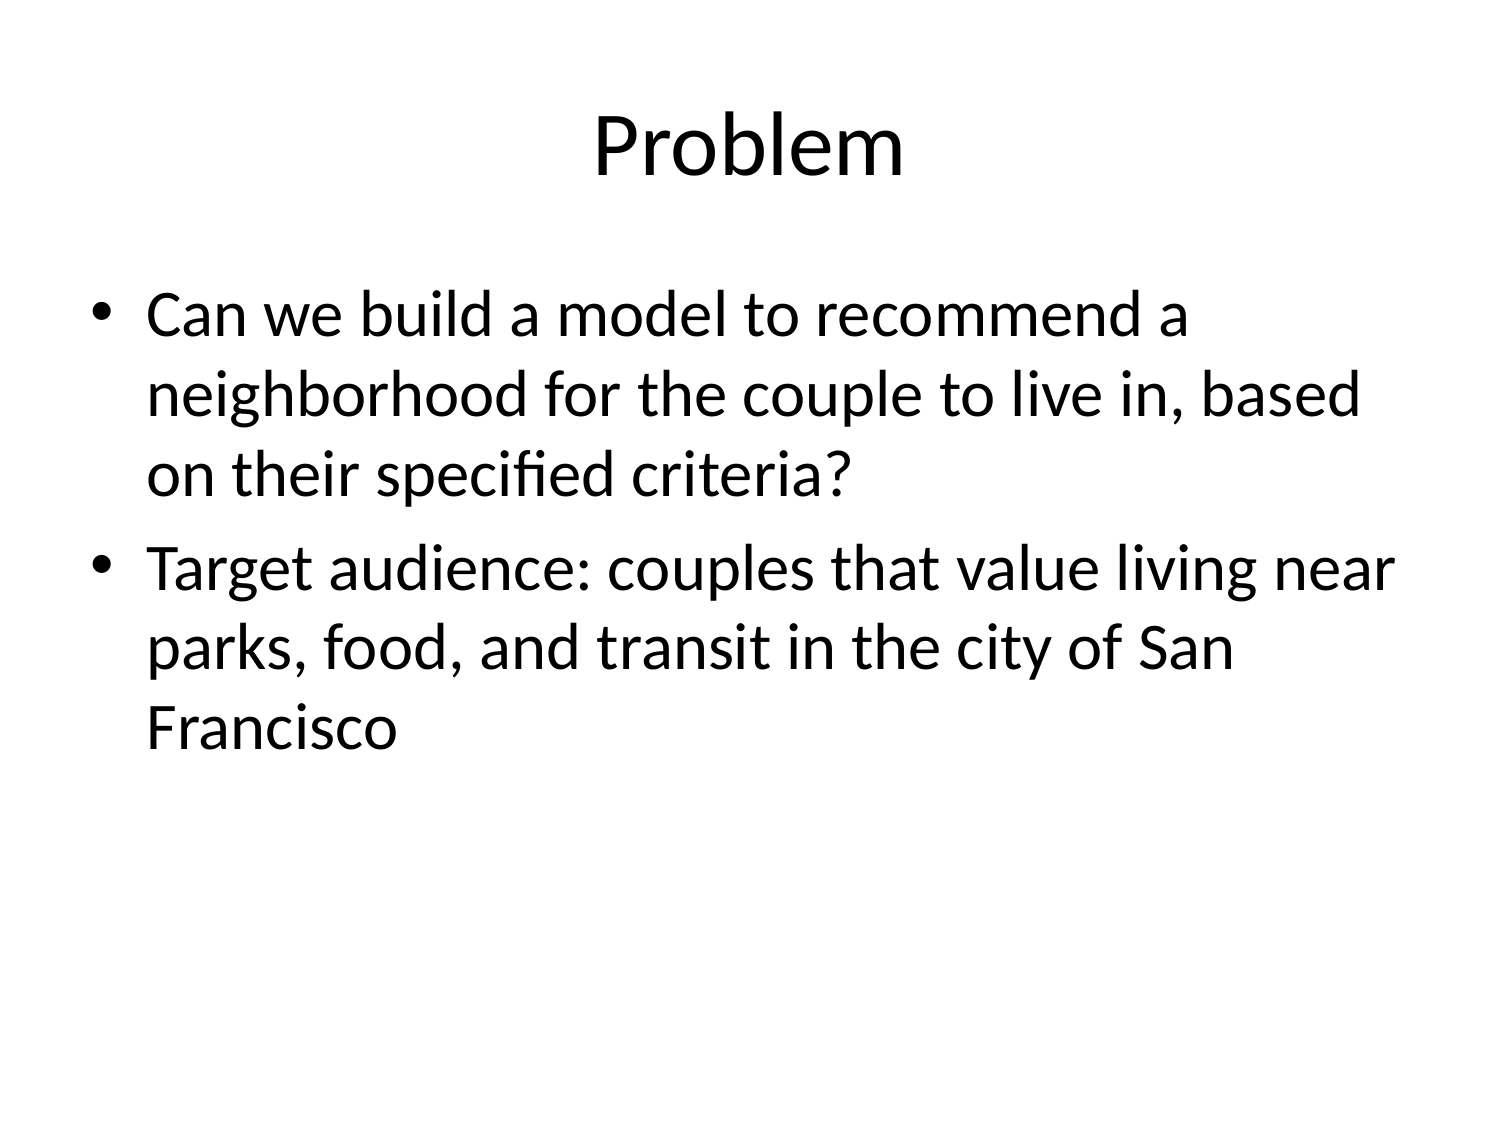

# Problem
Can we build a model to recommend a neighborhood for the couple to live in, based on their specified criteria?
Target audience: couples that value living near parks, food, and transit in the city of San Francisco